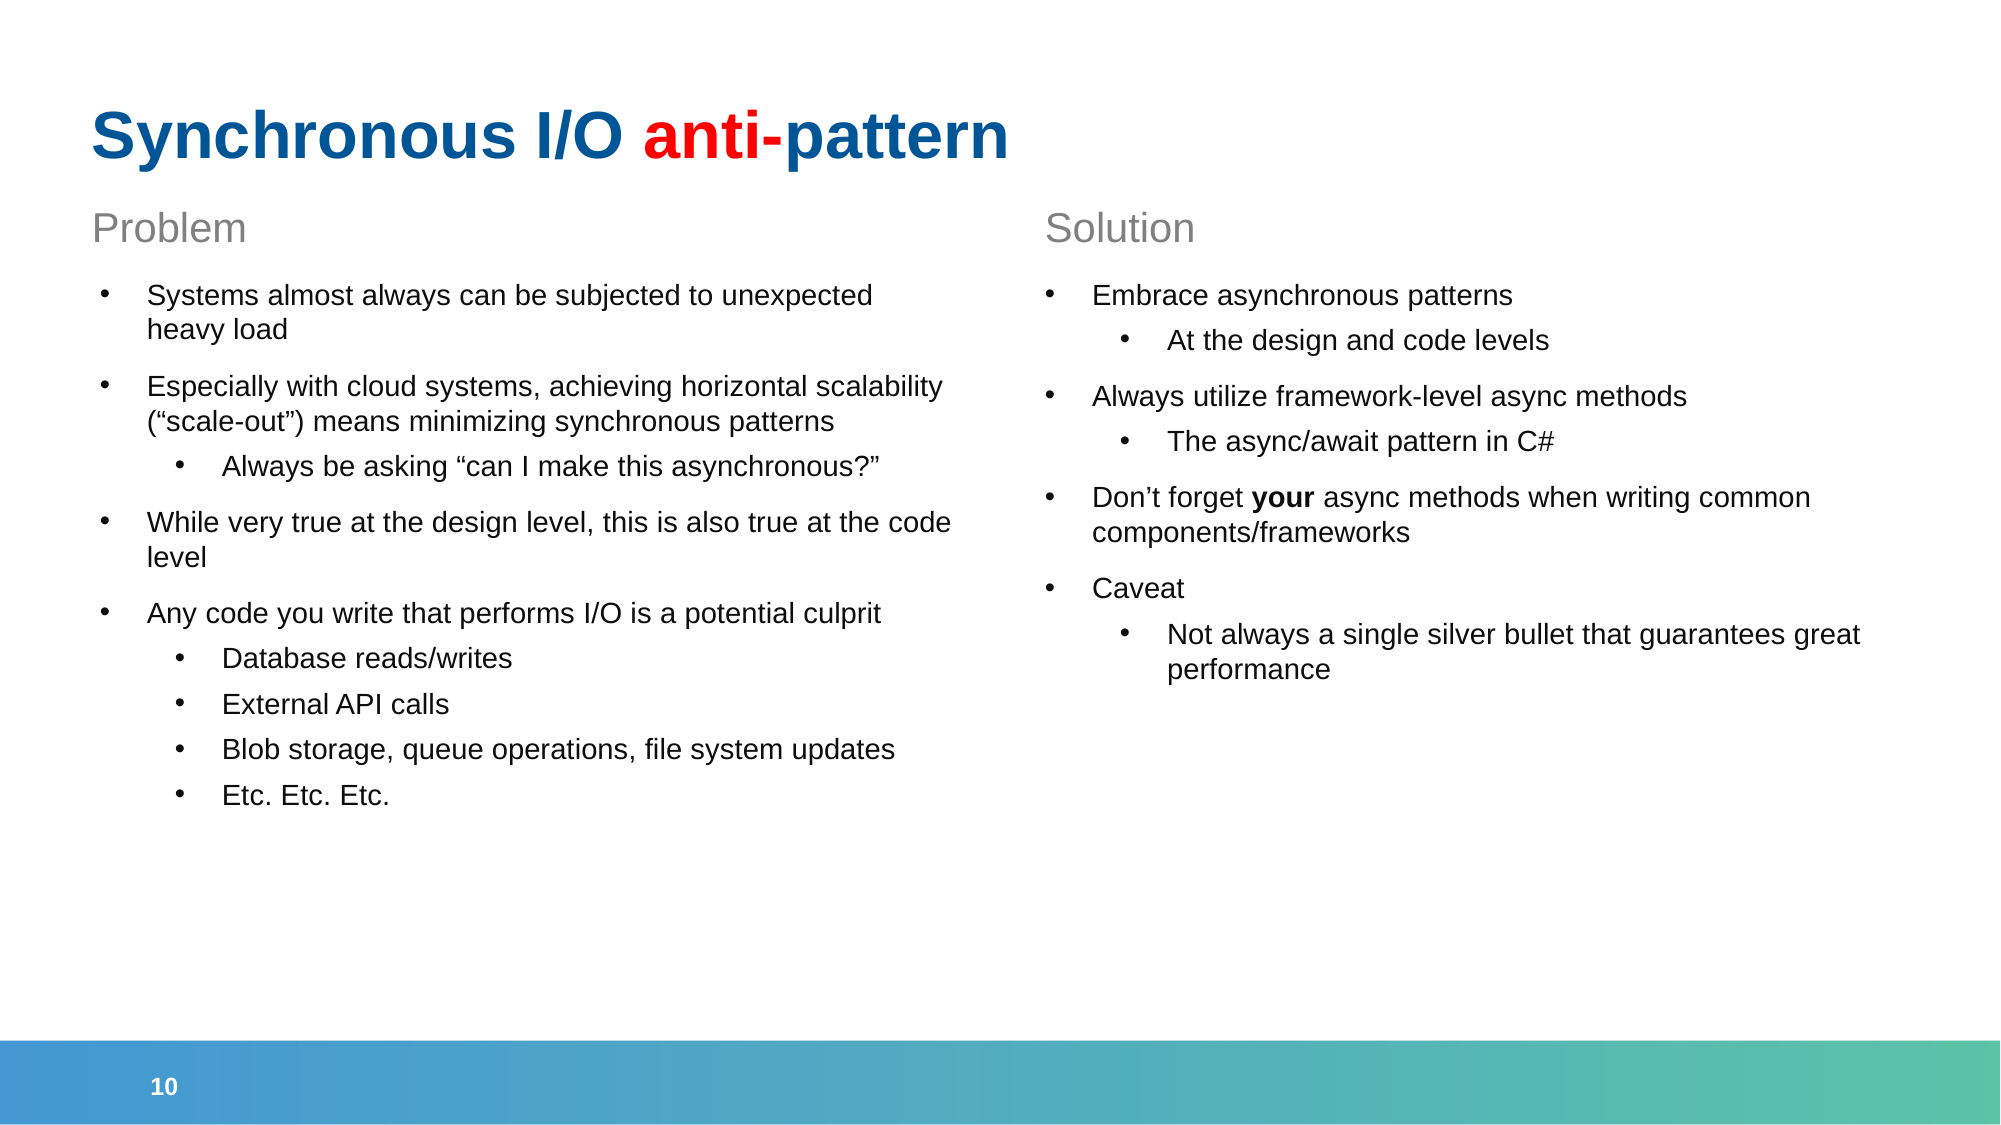

# Synchronous I/O anti-pattern
Problem
Solution
Systems almost always can be subjected to unexpected heavy load
Especially with cloud systems, achieving horizontal scalability (“scale-out”) means minimizing synchronous patterns
Always be asking “can I make this asynchronous?”
While very true at the design level, this is also true at the code level
Any code you write that performs I/O is a potential culprit
Database reads/writes
External API calls
Blob storage, queue operations, file system updates
Etc. Etc. Etc.

Embrace asynchronous patterns
At the design and code levels
Always utilize framework-level async methods
The async/await pattern in C#
Don’t forget your async methods when writing common components/frameworks
Caveat
Not always a single silver bullet that guarantees great performance